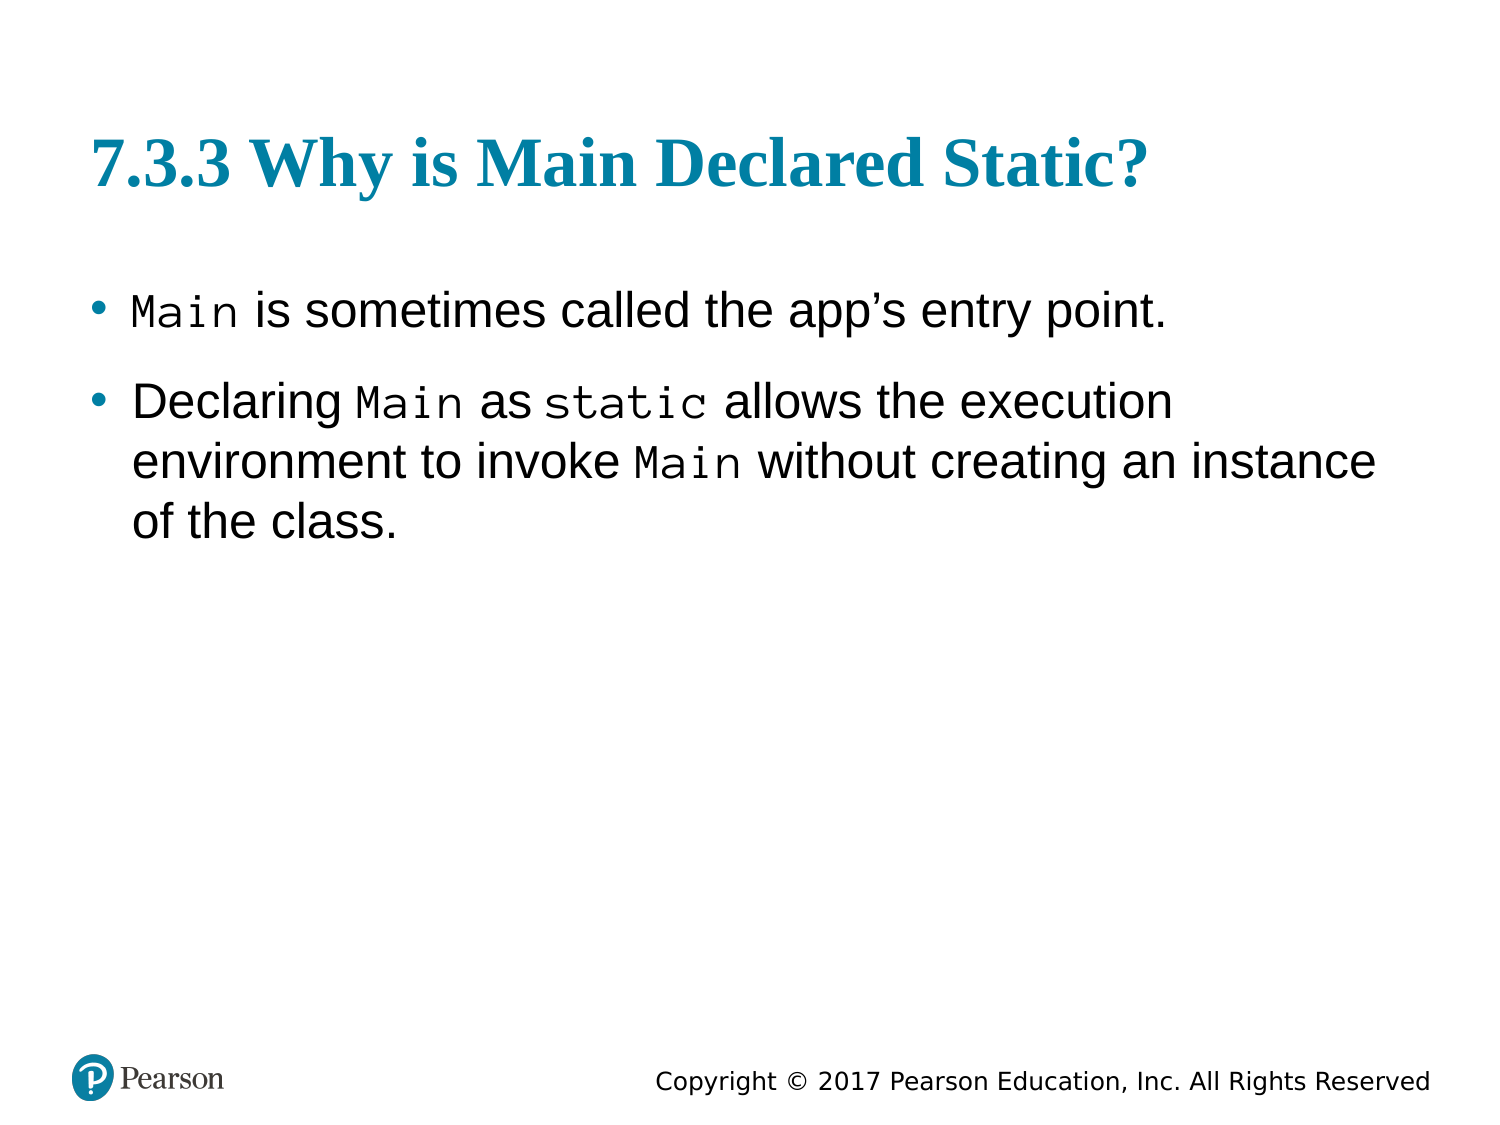

# 7.3.3 Why is Main Declared Static?
Main is sometimes called the app’s entry point.
Declaring Main as static allows the execution environment to invoke Main without creating an instance of the class.